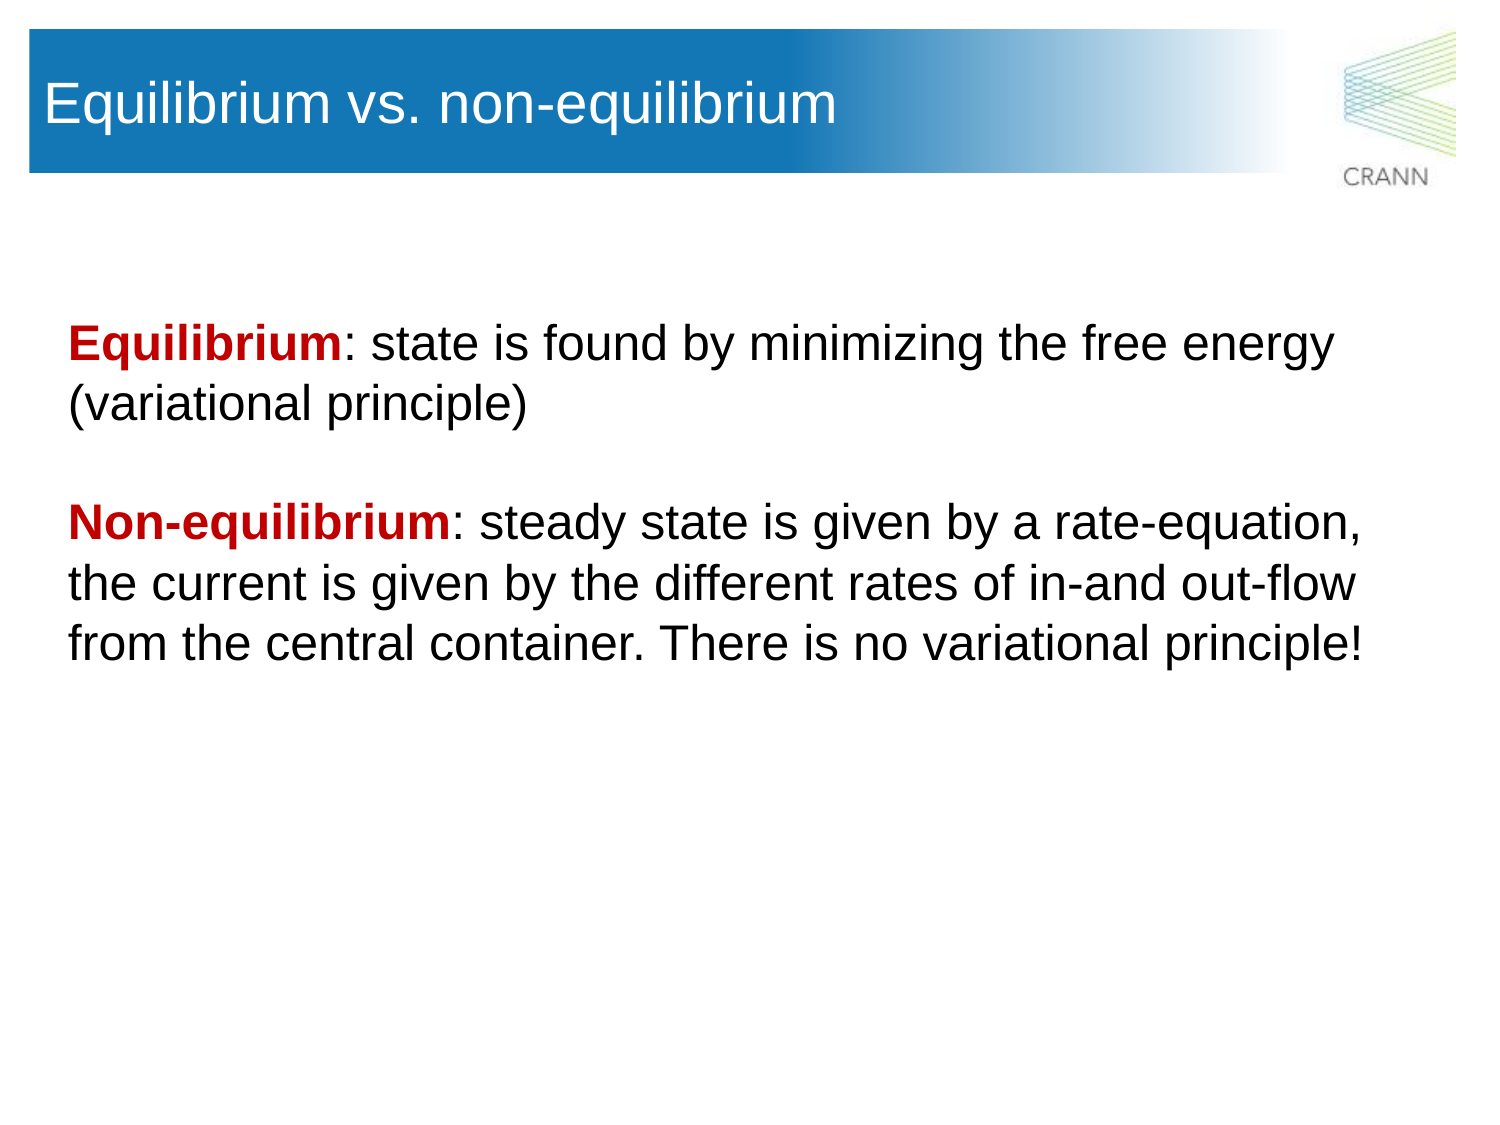

Equilibrium vs. non-equilibrium
Equilibrium: state is found by minimizing the free energy (variational principle)

Non-equilibrium: steady state is given by a rate-equation, the current is given by the different rates of in-and out-flow from the central container. There is no variational principle!